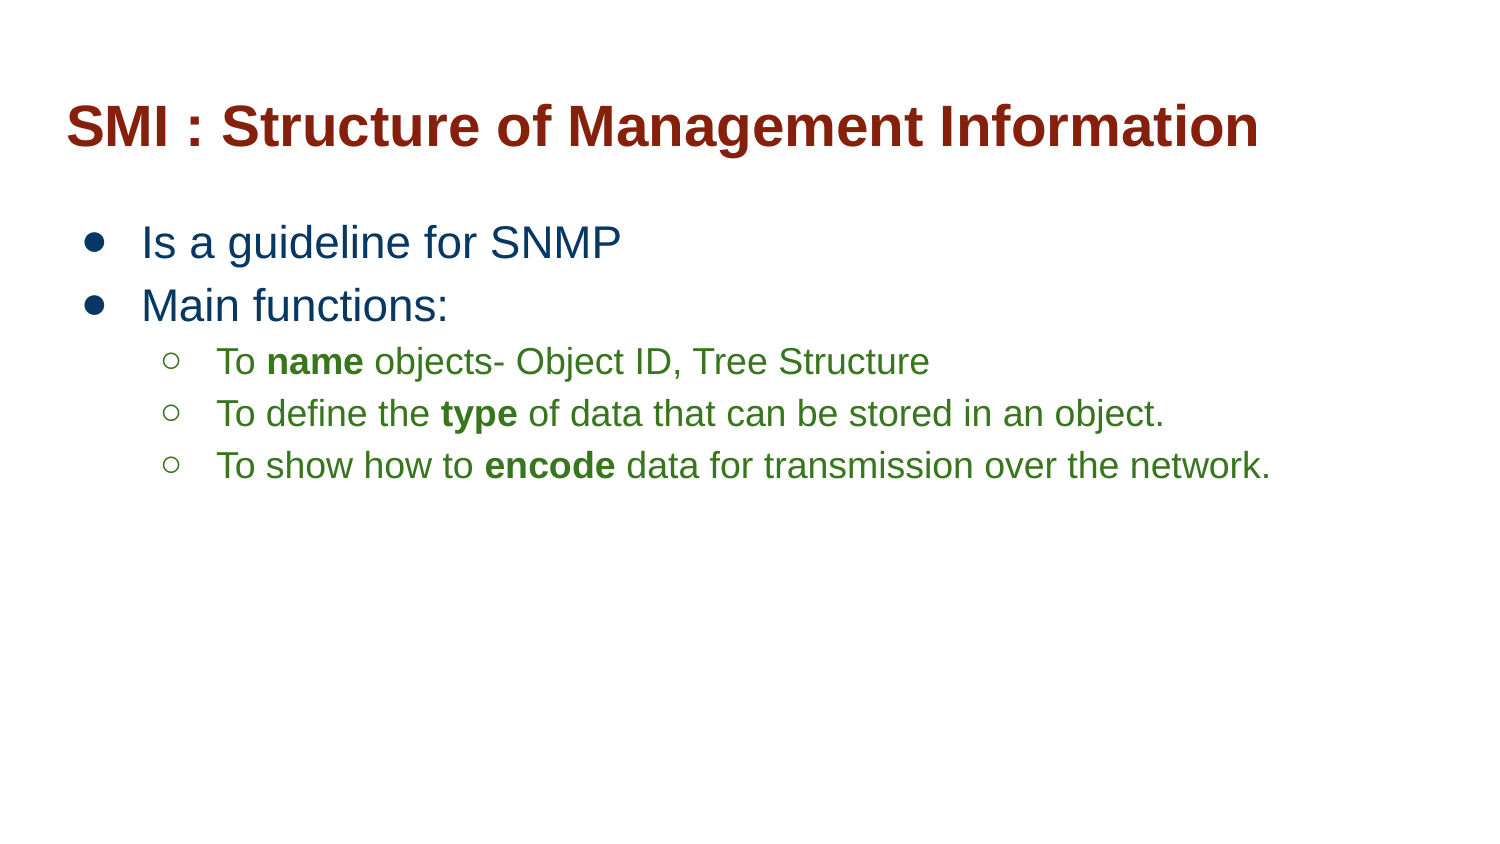

# SMI : Structure of Management Information
Is a guideline for SNMP
Main functions:
To name objects- Object ID, Tree Structure
To define the type of data that can be stored in an object.
To show how to encode data for transmission over the network.